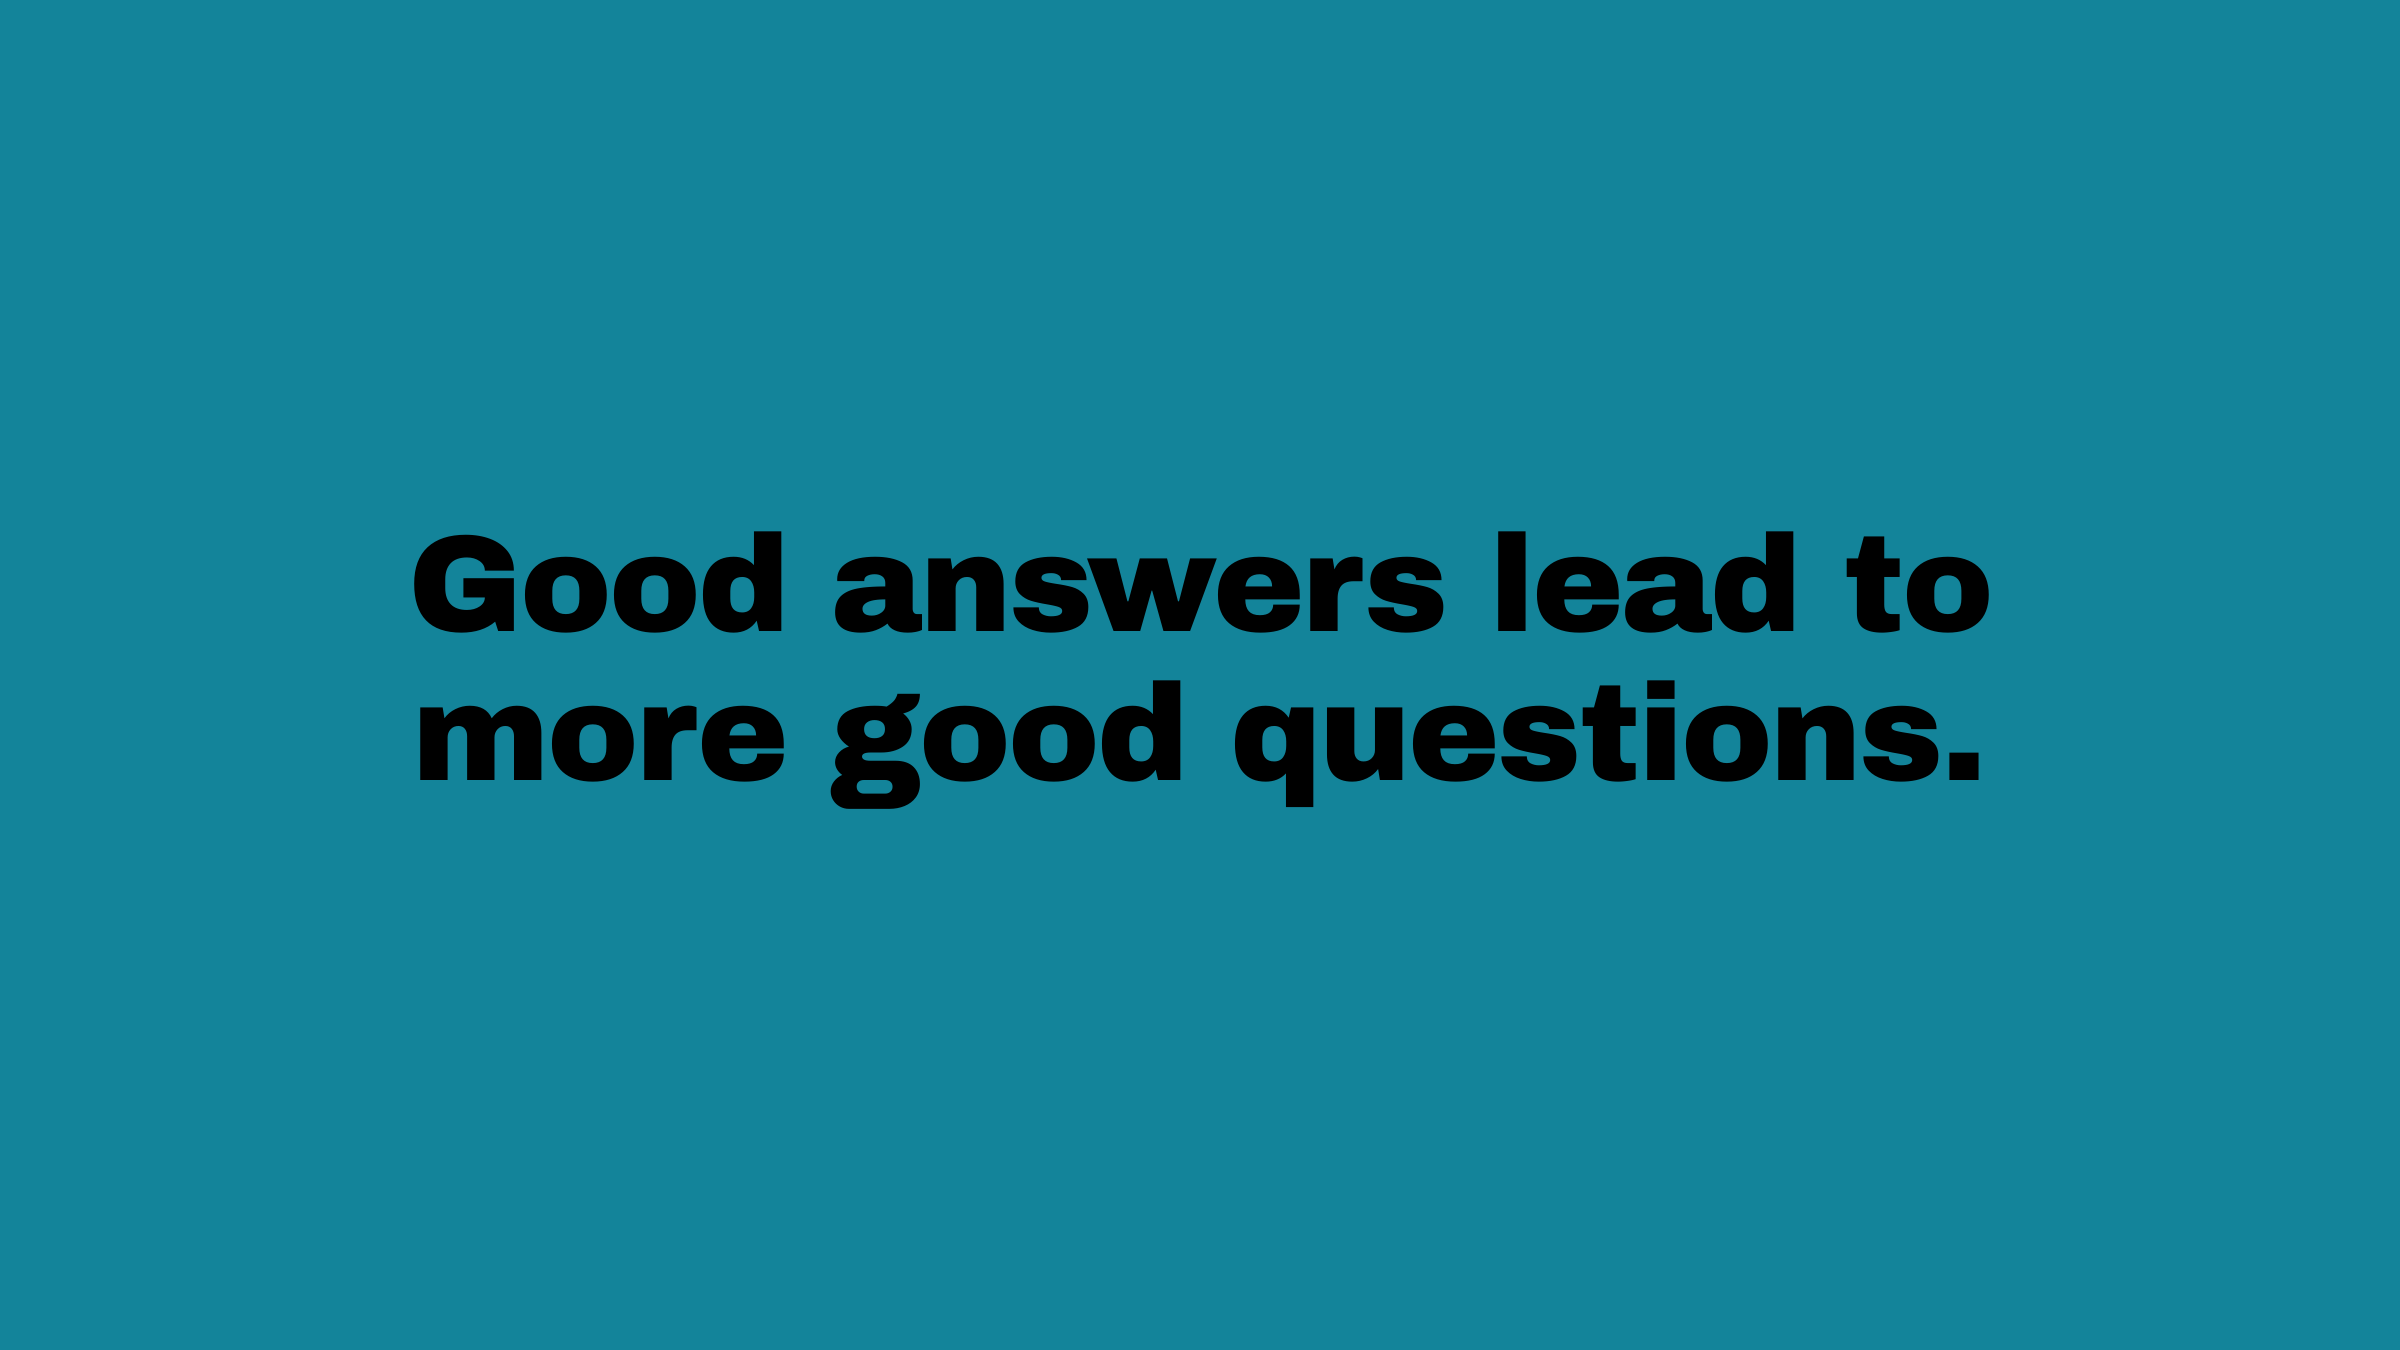

# Good answers lead to more good questions.